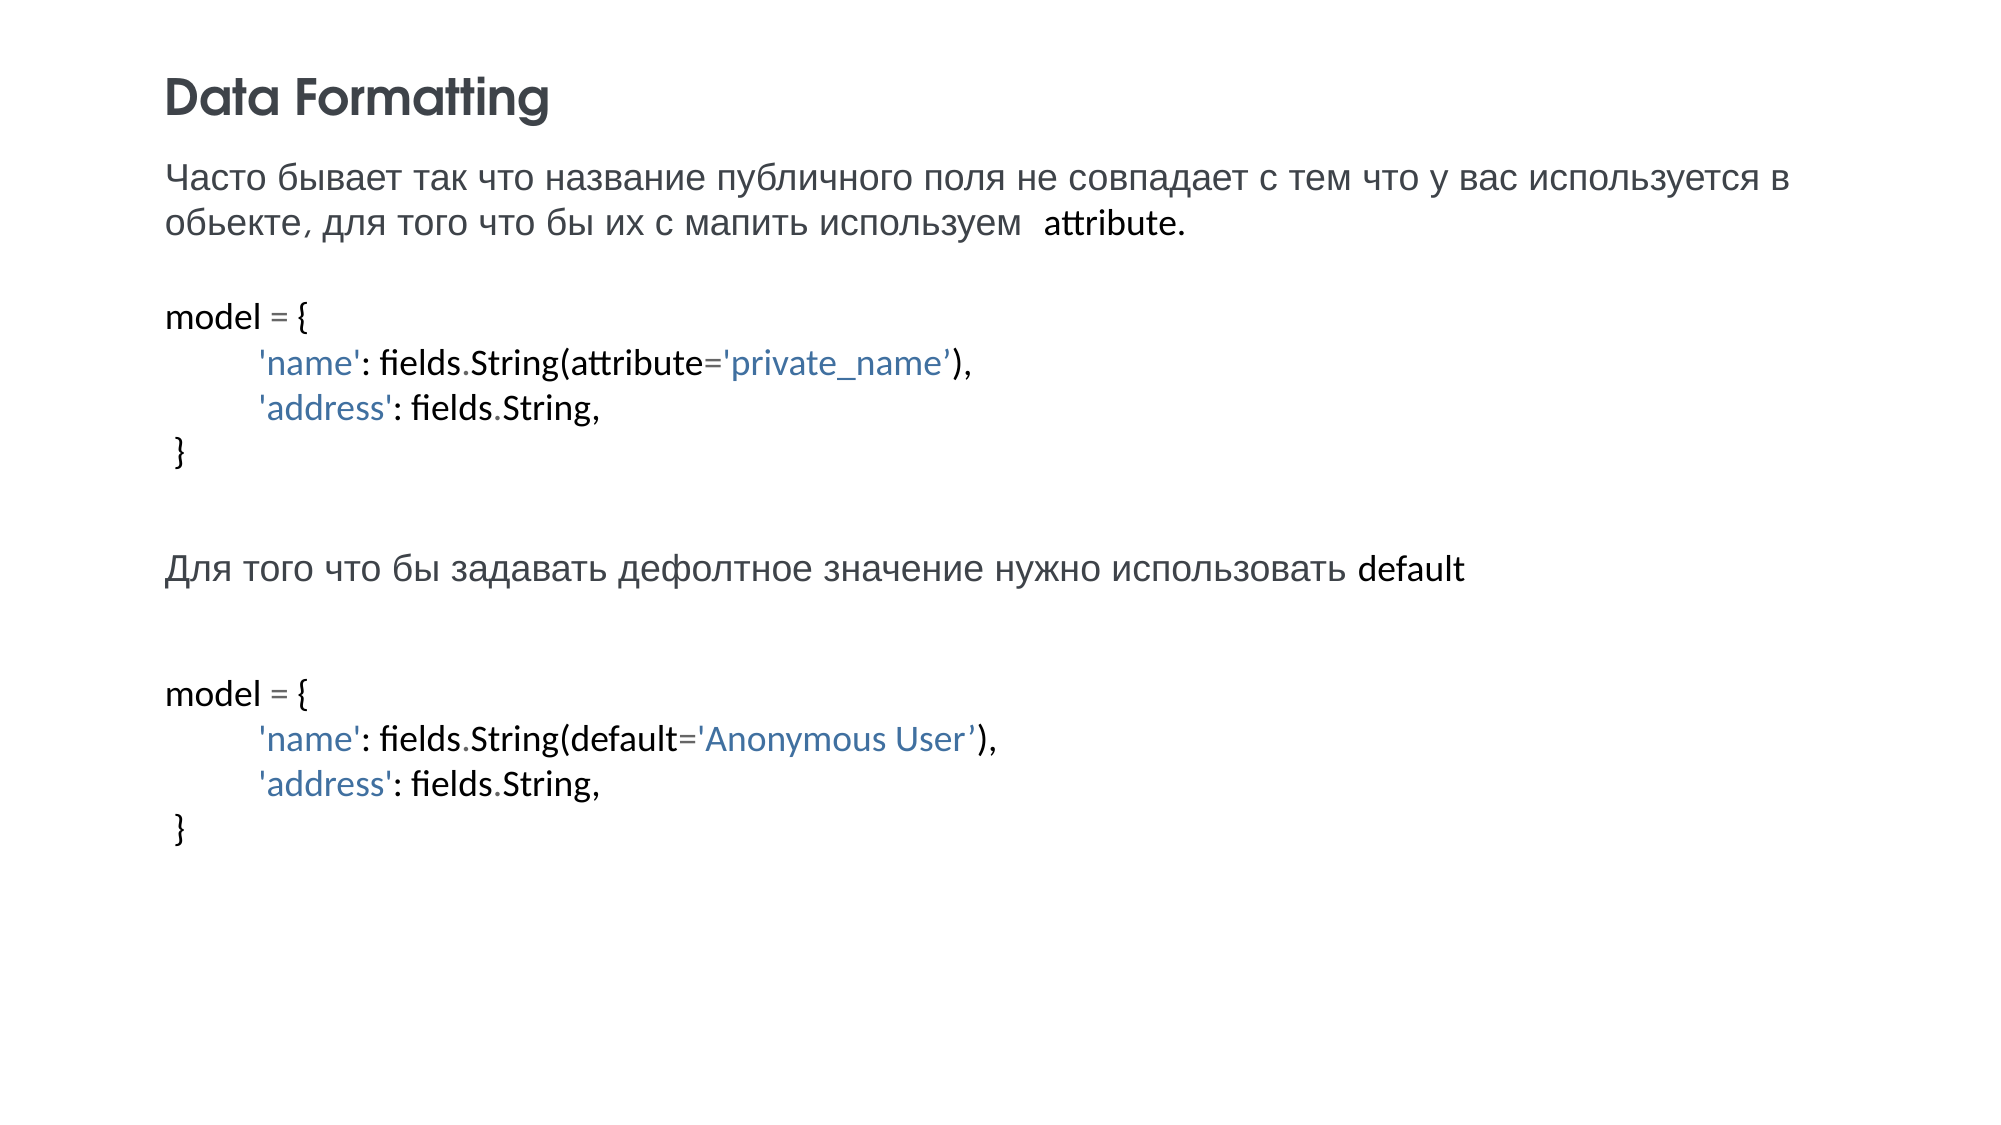

Data Formatting

Часто бывает так что название публичного поля не совпадает с тем что у вас используется в обьекте, для того что бы их с мапить используем  attribute.
model = {
           'name': fields.String(attribute='private_name’),
           'address': fields.String,
 }
Для того что бы задавать дефолтное значение нужно использовать default
model = {
           'name': fields.String(default='Anonymous User’),
           'address': fields.String,
 }